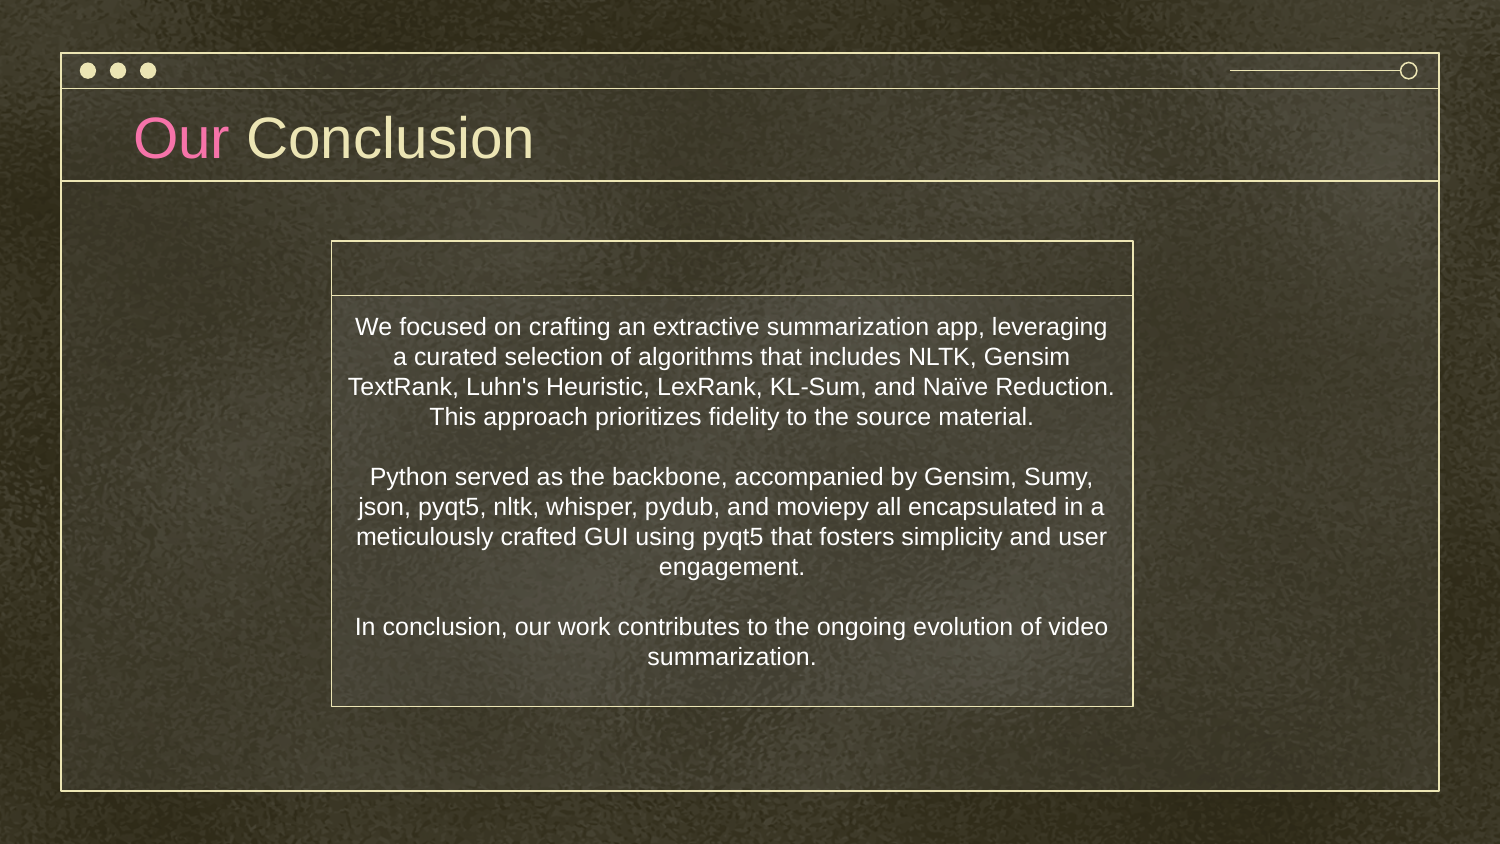

# Our Conclusion

We focused on crafting an extractive summarization app, leveraging a curated selection of algorithms that includes NLTK, Gensim TextRank, Luhn's Heuristic, LexRank, KL-Sum, and Naïve Reduction. This approach prioritizes fidelity to the source material.

Python served as the backbone, accompanied by Gensim, Sumy, json, pyqt5, nltk, whisper, pydub, and moviepy all encapsulated in a meticulously crafted GUI using pyqt5 that fosters simplicity and user engagement.

In conclusion, our work contributes to the ongoing evolution of video summarization.